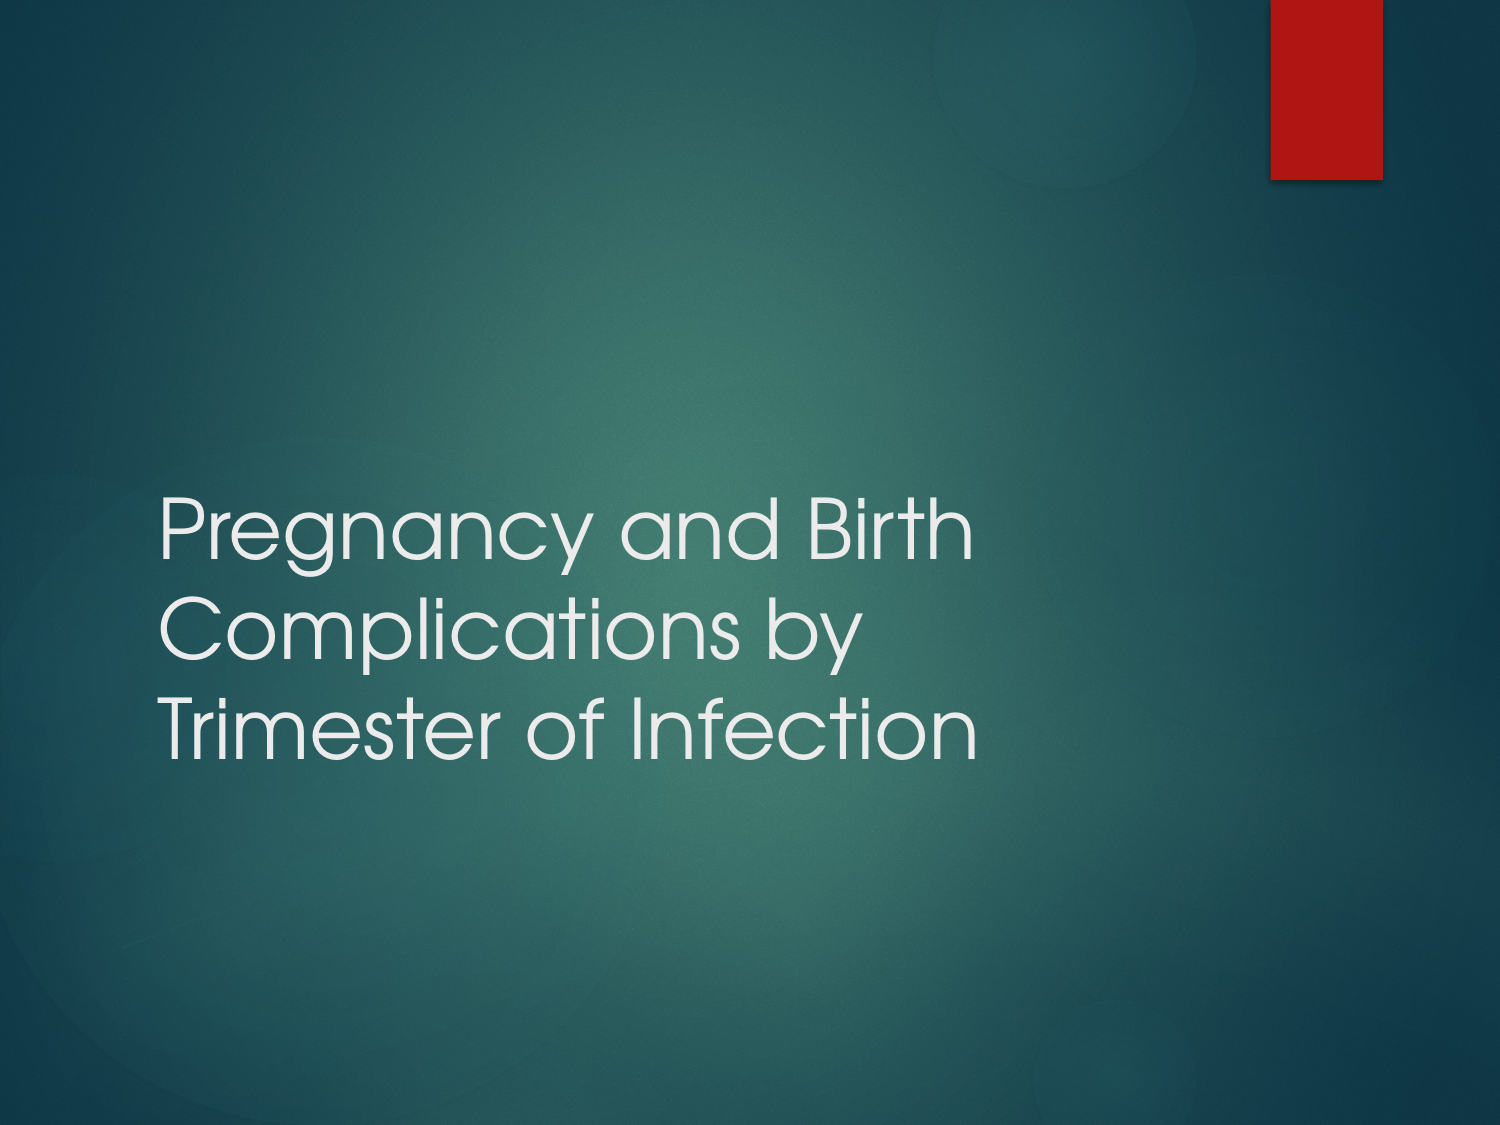

# Pregnancy and Birth Complications by Trimester of Infection